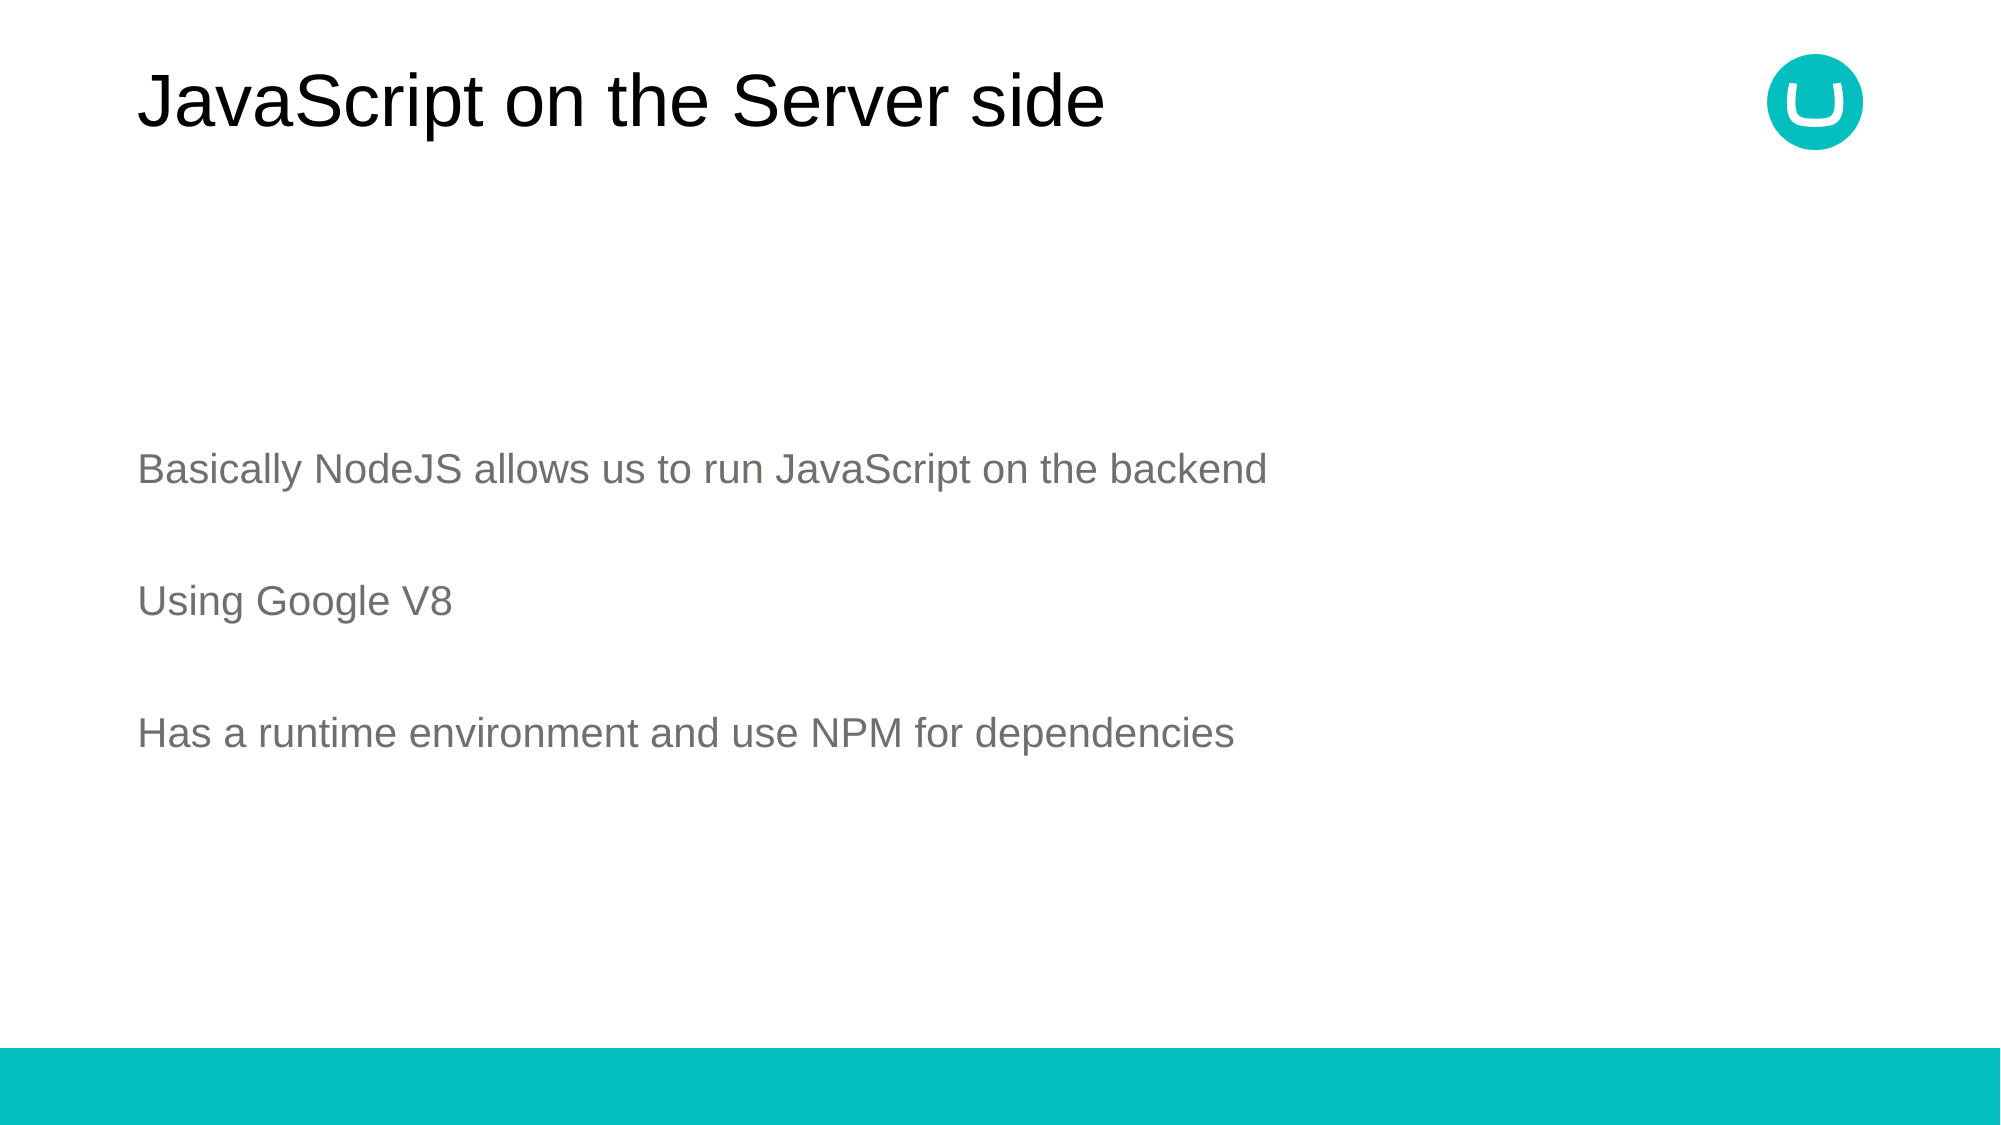

# JavaScript on the Server side
Basically NodeJS allows us to run JavaScript on the backend

Using Google V8

Has a runtime environment and use NPM for dependencies